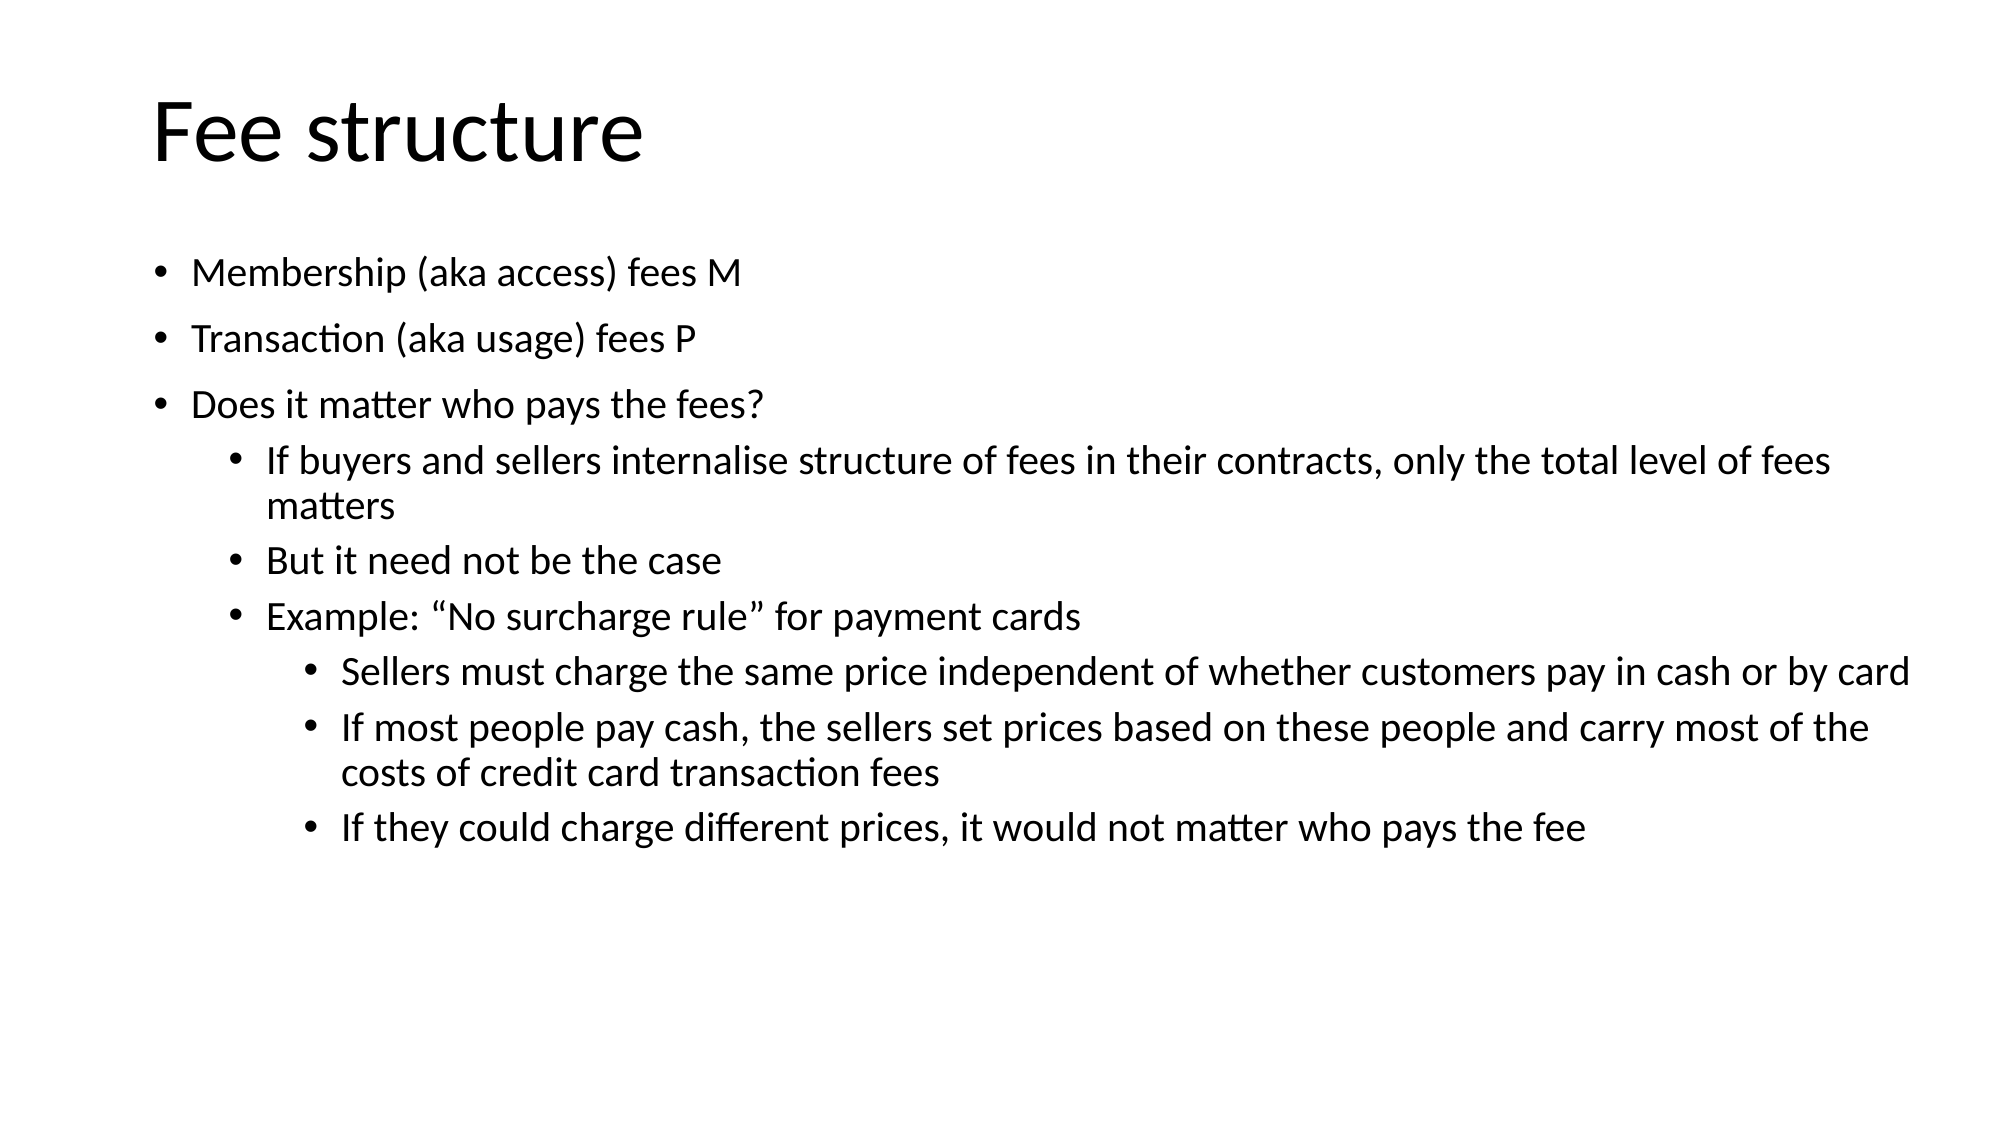

Fee structure
Membership (aka access) fees M
Transaction (aka usage) fees P
Does it matter who pays the fees?
If buyers and sellers internalise structure of fees in their contracts, only the total level of fees matters
But it need not be the case
Example: “No surcharge rule” for payment cards
Sellers must charge the same price independent of whether customers pay in cash or by card
If most people pay cash, the sellers set prices based on these people and carry most of the costs of credit card transaction fees
If they could charge different prices, it would not matter who pays the fee